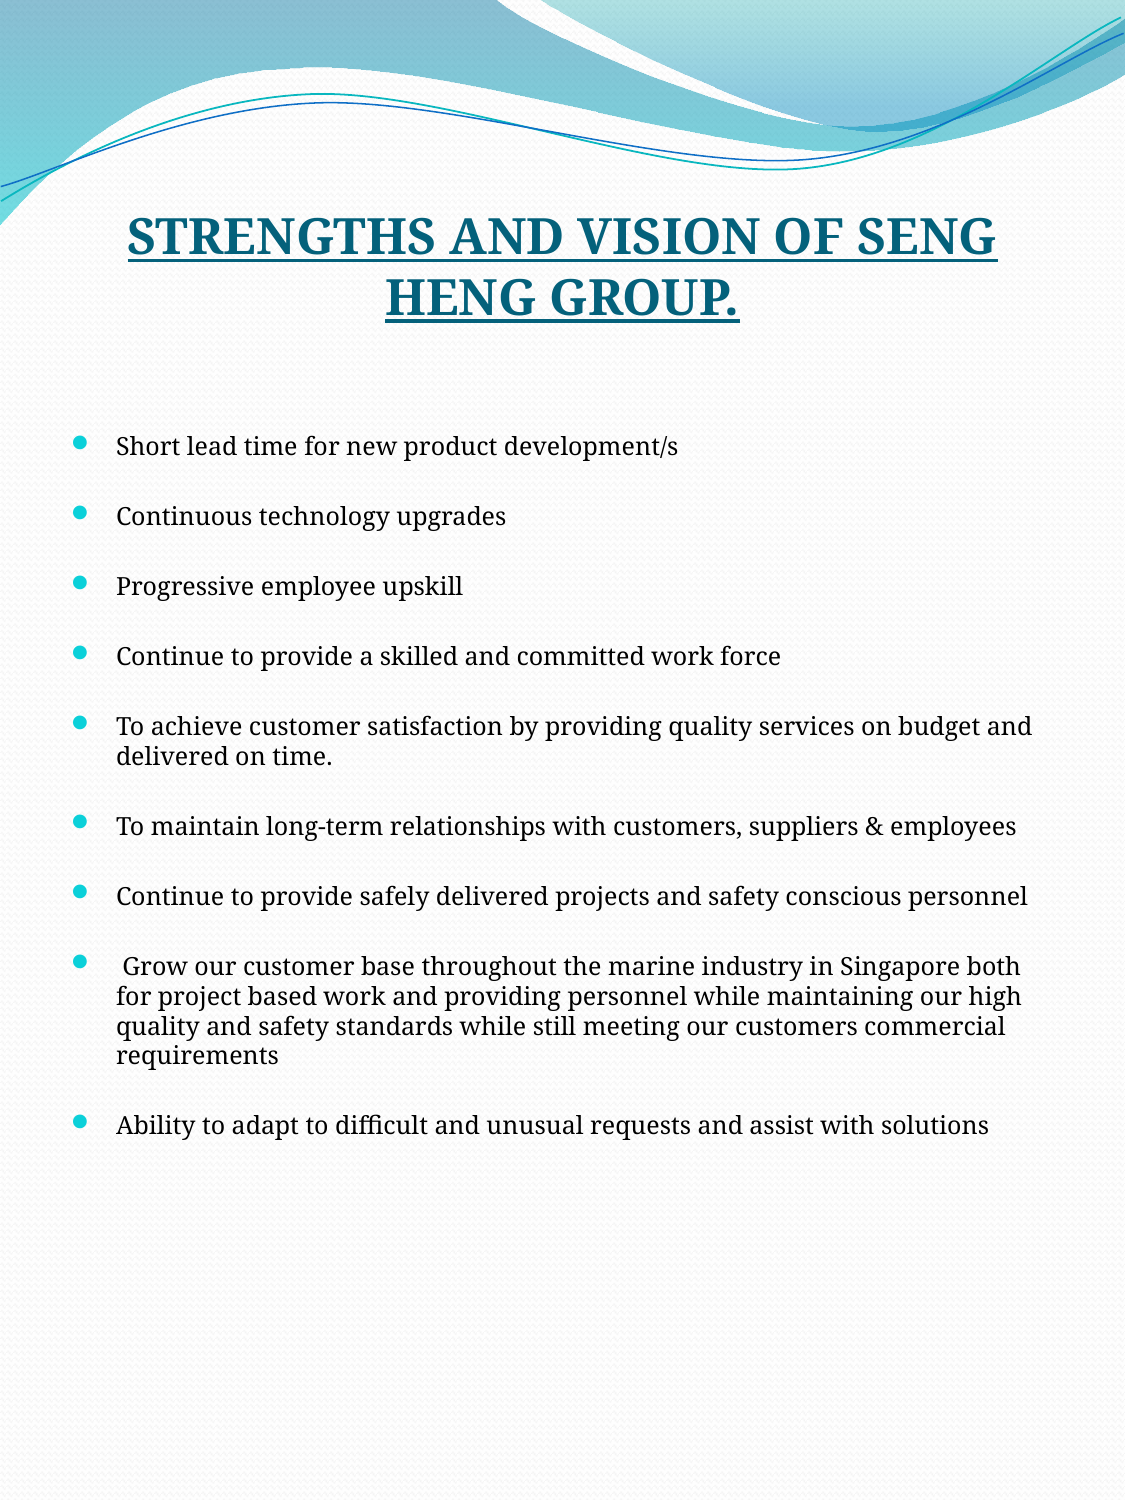

# STRENGTHS AND VISION OF SENG HENG GROUP.
Short lead time for new product development/s

Continuous technology upgrades

Progressive employee upskill

Continue to provide a skilled and committed work force

To achieve customer satisfaction by providing quality services on budget and delivered on time.

To maintain long-term relationships with customers, suppliers & employees

Continue to provide safely delivered projects and safety conscious personnel

 Grow our customer base throughout the marine industry in Singapore both for project based work and providing personnel while maintaining our high quality and safety standards while still meeting our customers commercial requirements

Ability to adapt to difficult and unusual requests and assist with solutions